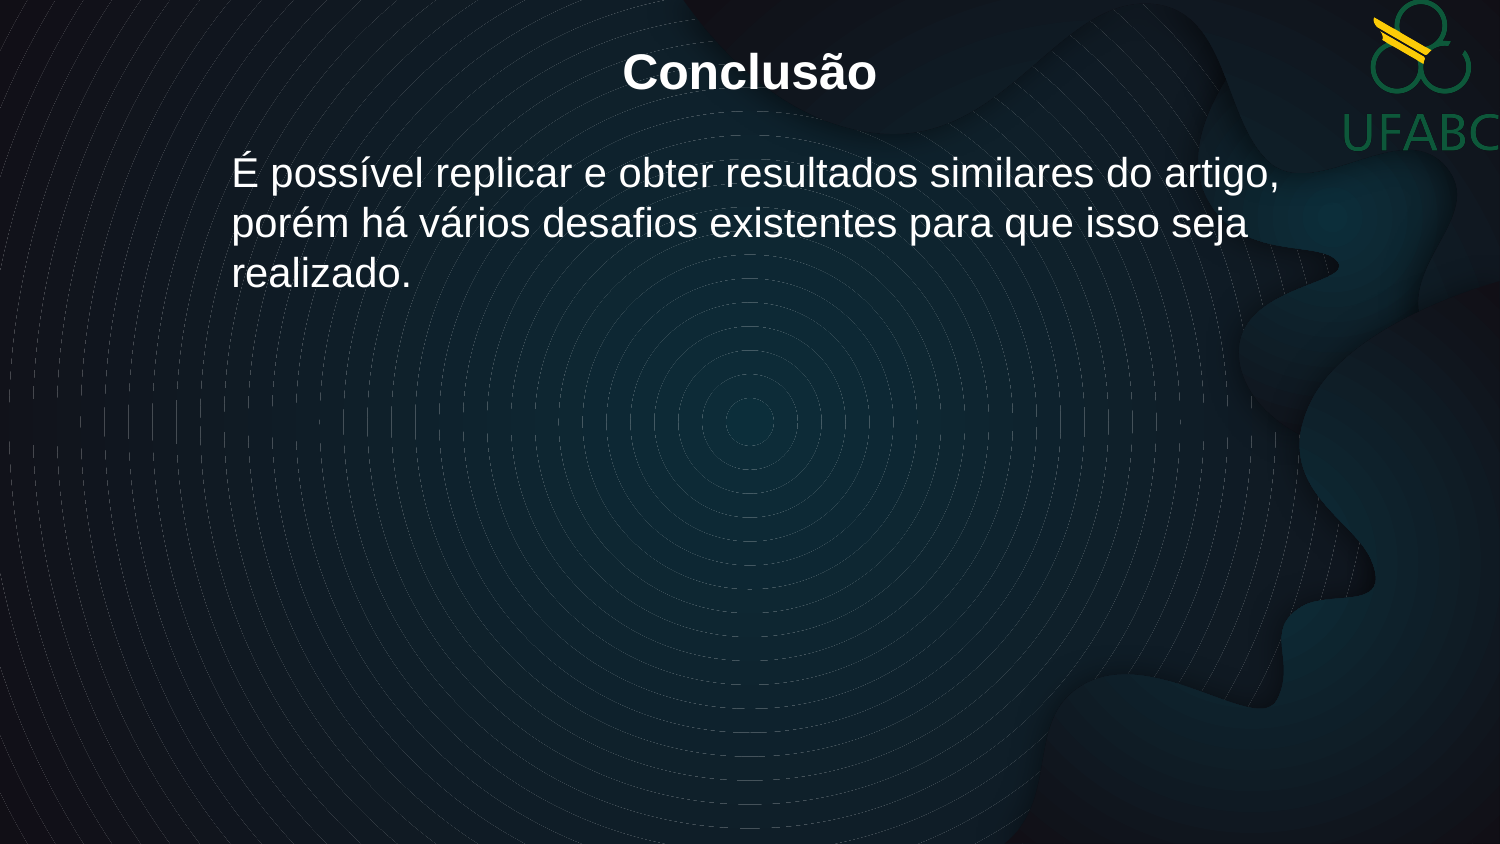

Conclusão
É possível replicar e obter resultados similares do artigo, porém há vários desafios existentes para que isso seja realizado.